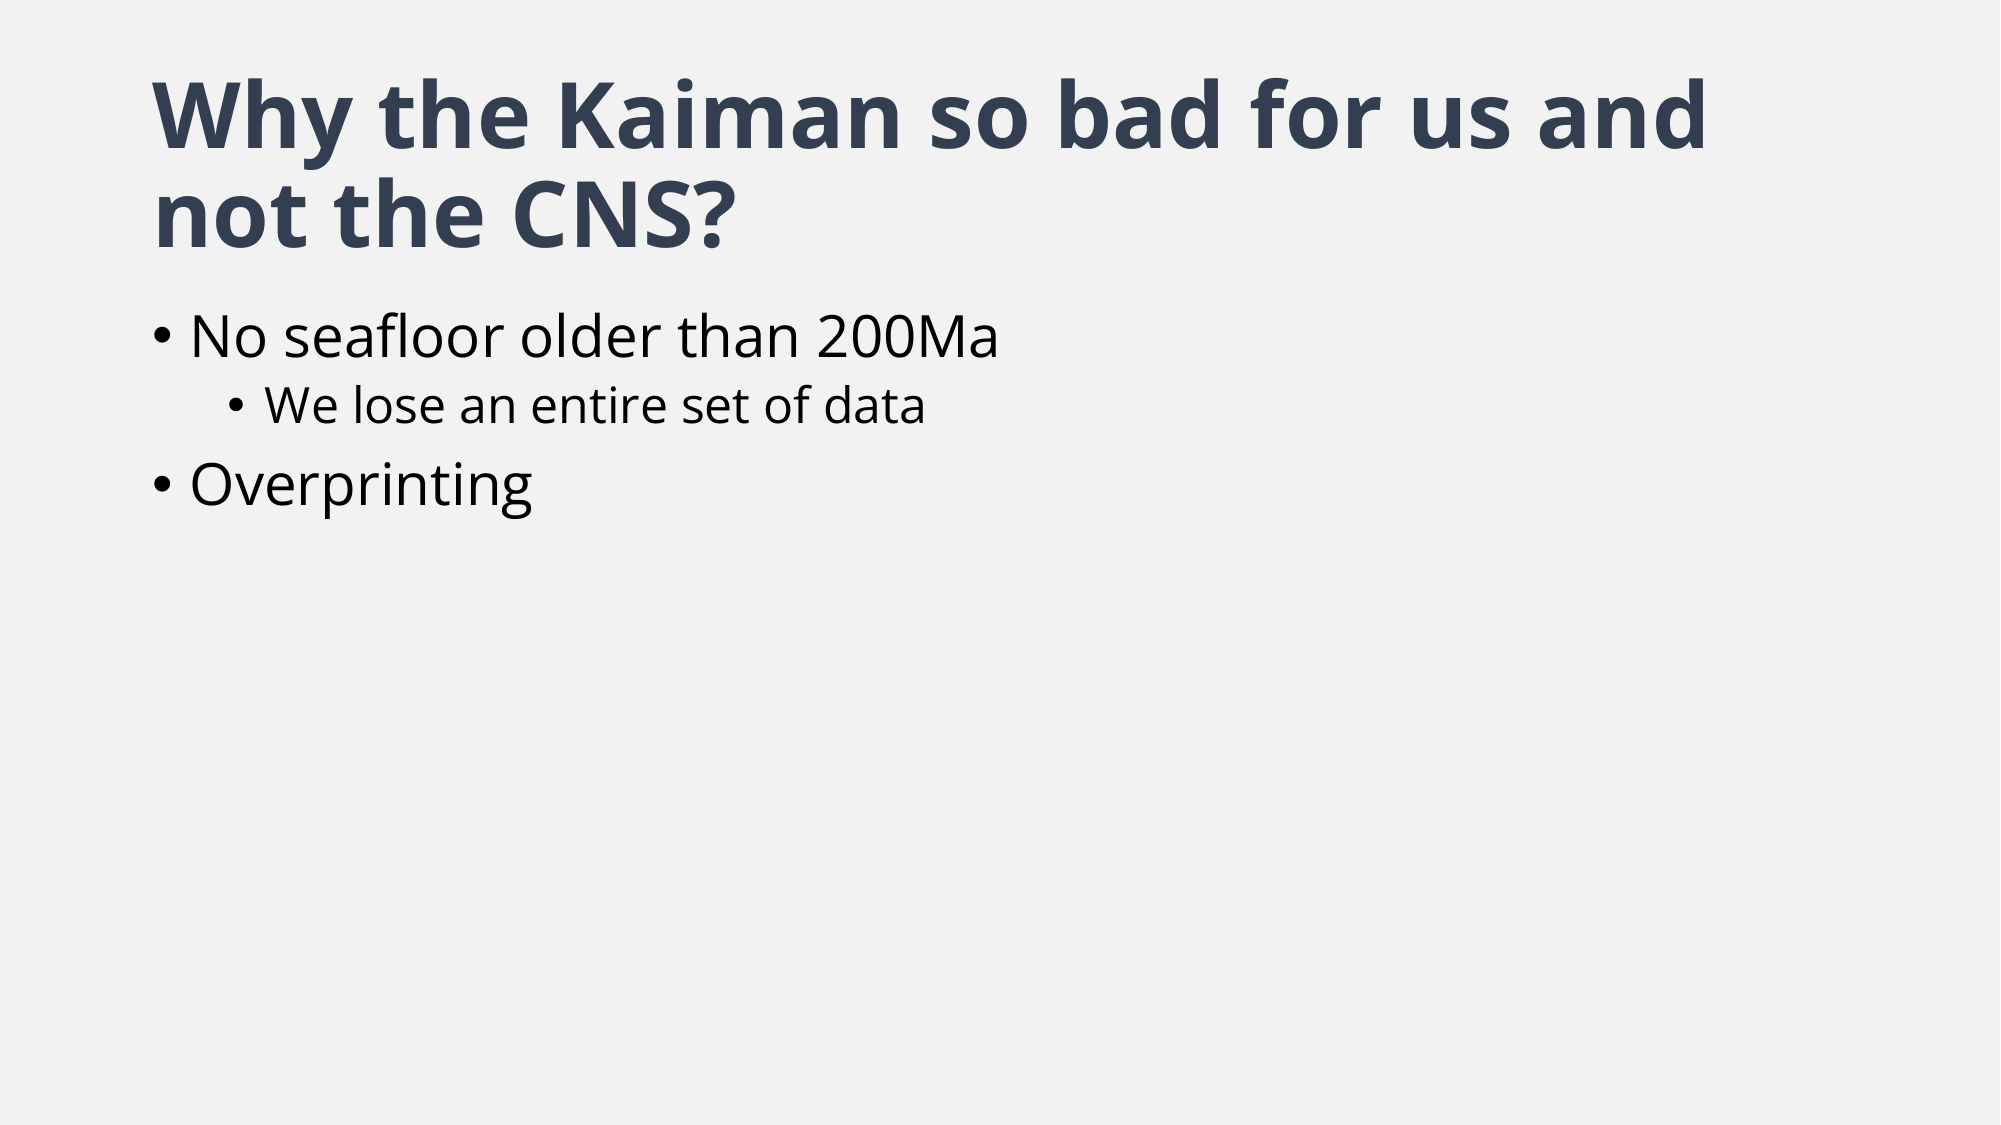

# Why the Kaiman so bad for us and not the CNS?
No seafloor older than 200Ma
We lose an entire set of data
Overprinting